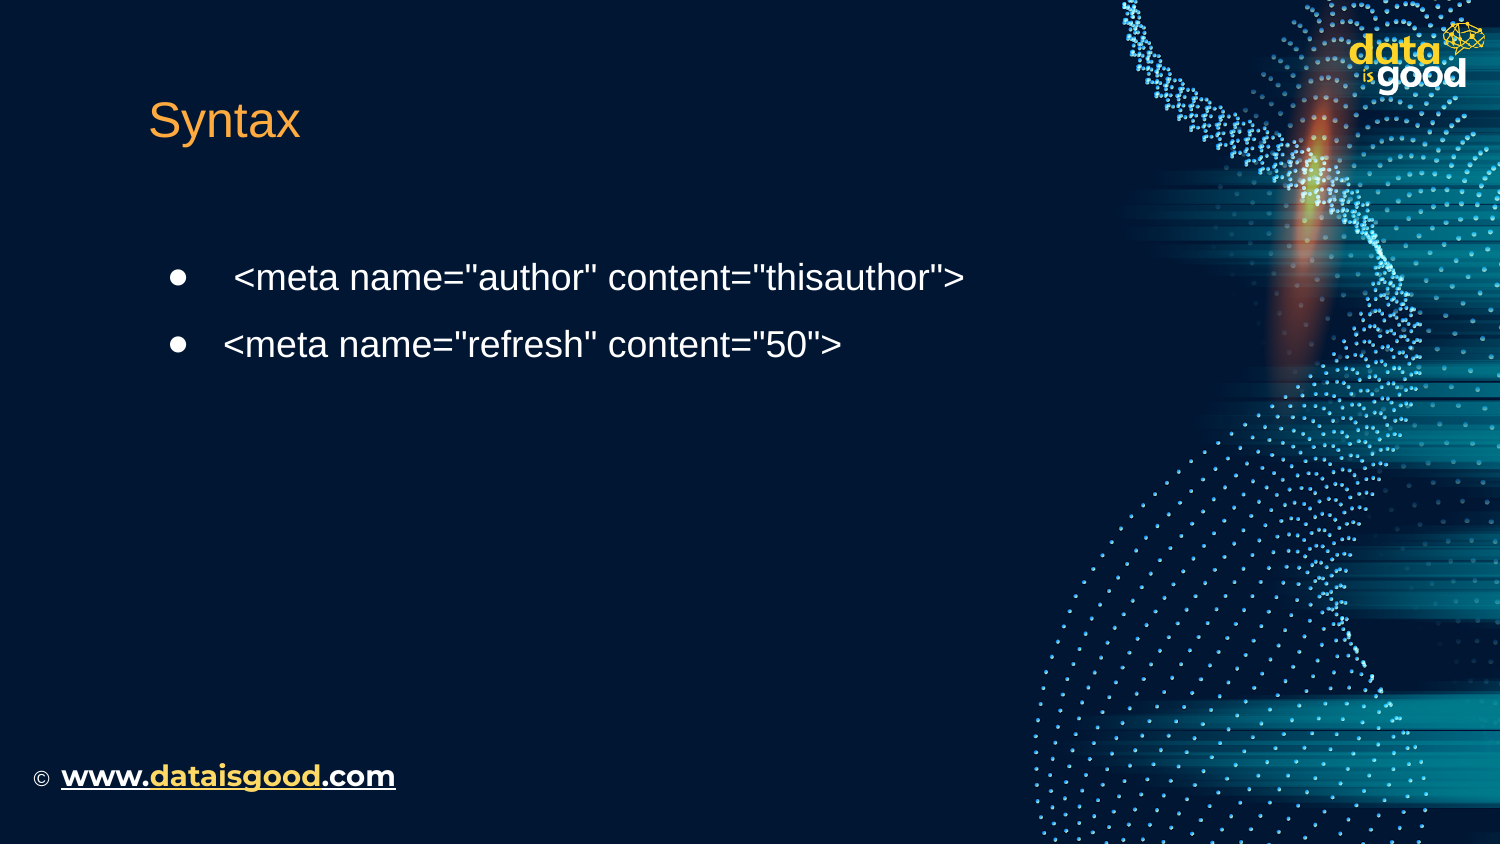

# Syntax
 <meta name="author" content="thisauthor">
<meta name="refresh" content="50">